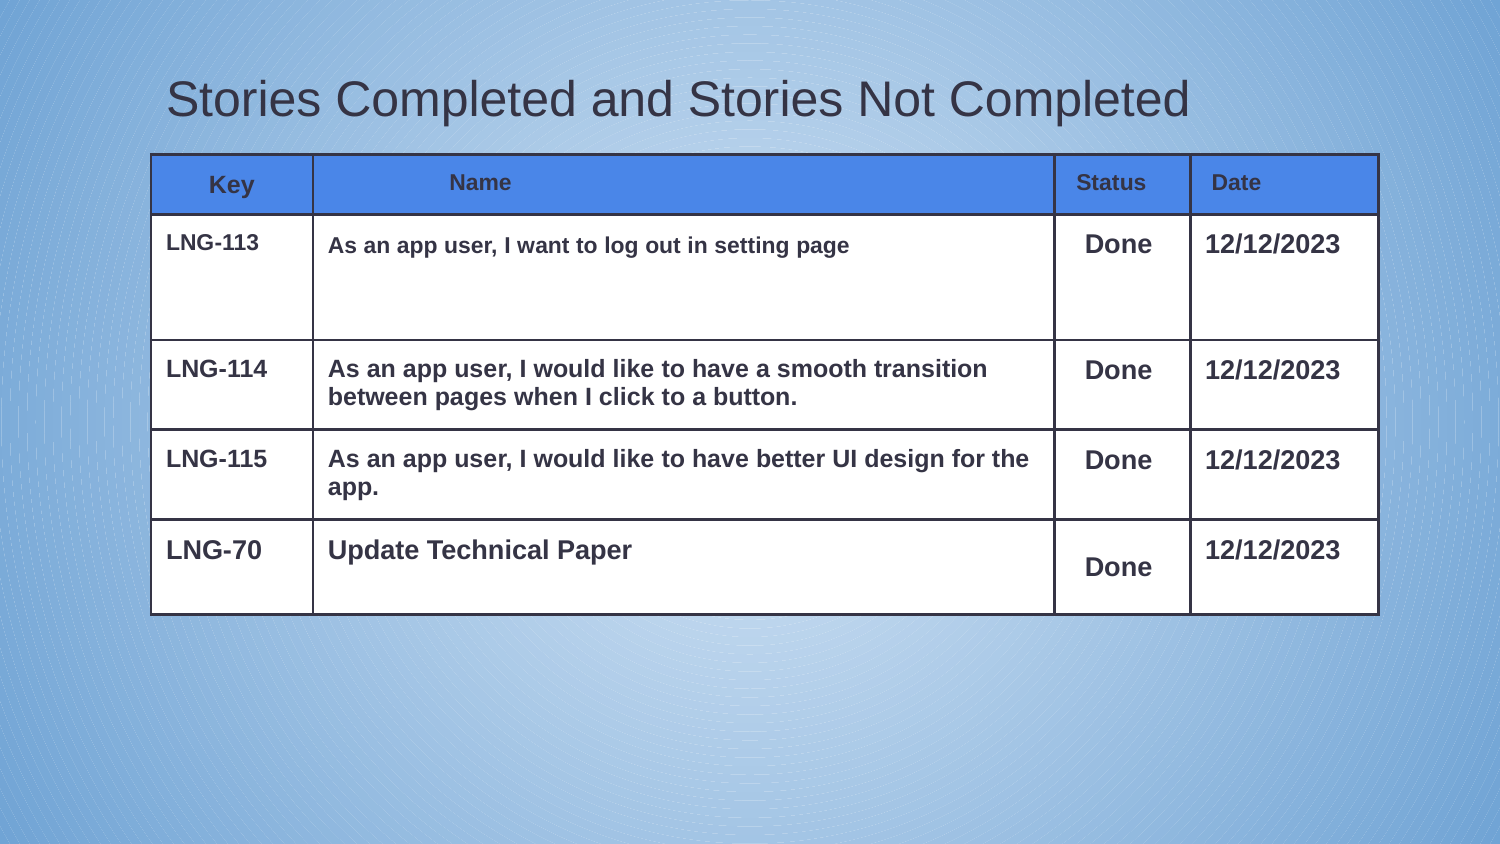

Stories Completed and Stories Not Completed
| Key | Name | Status | Date |
| --- | --- | --- | --- |
| LNG-113 | As an app user, I want to log out in setting page | Done | 12/12/2023 |
| LNG-114 | As an app user, I would like to have a smooth transition between pages when I click to a button. | Done | 12/12/2023 |
| LNG-115 | As an app user, I would like to have better UI design for the app. | Done | 12/12/2023 |
| LNG-70 | Update Technical Paper | Done | 12/12/2023 |